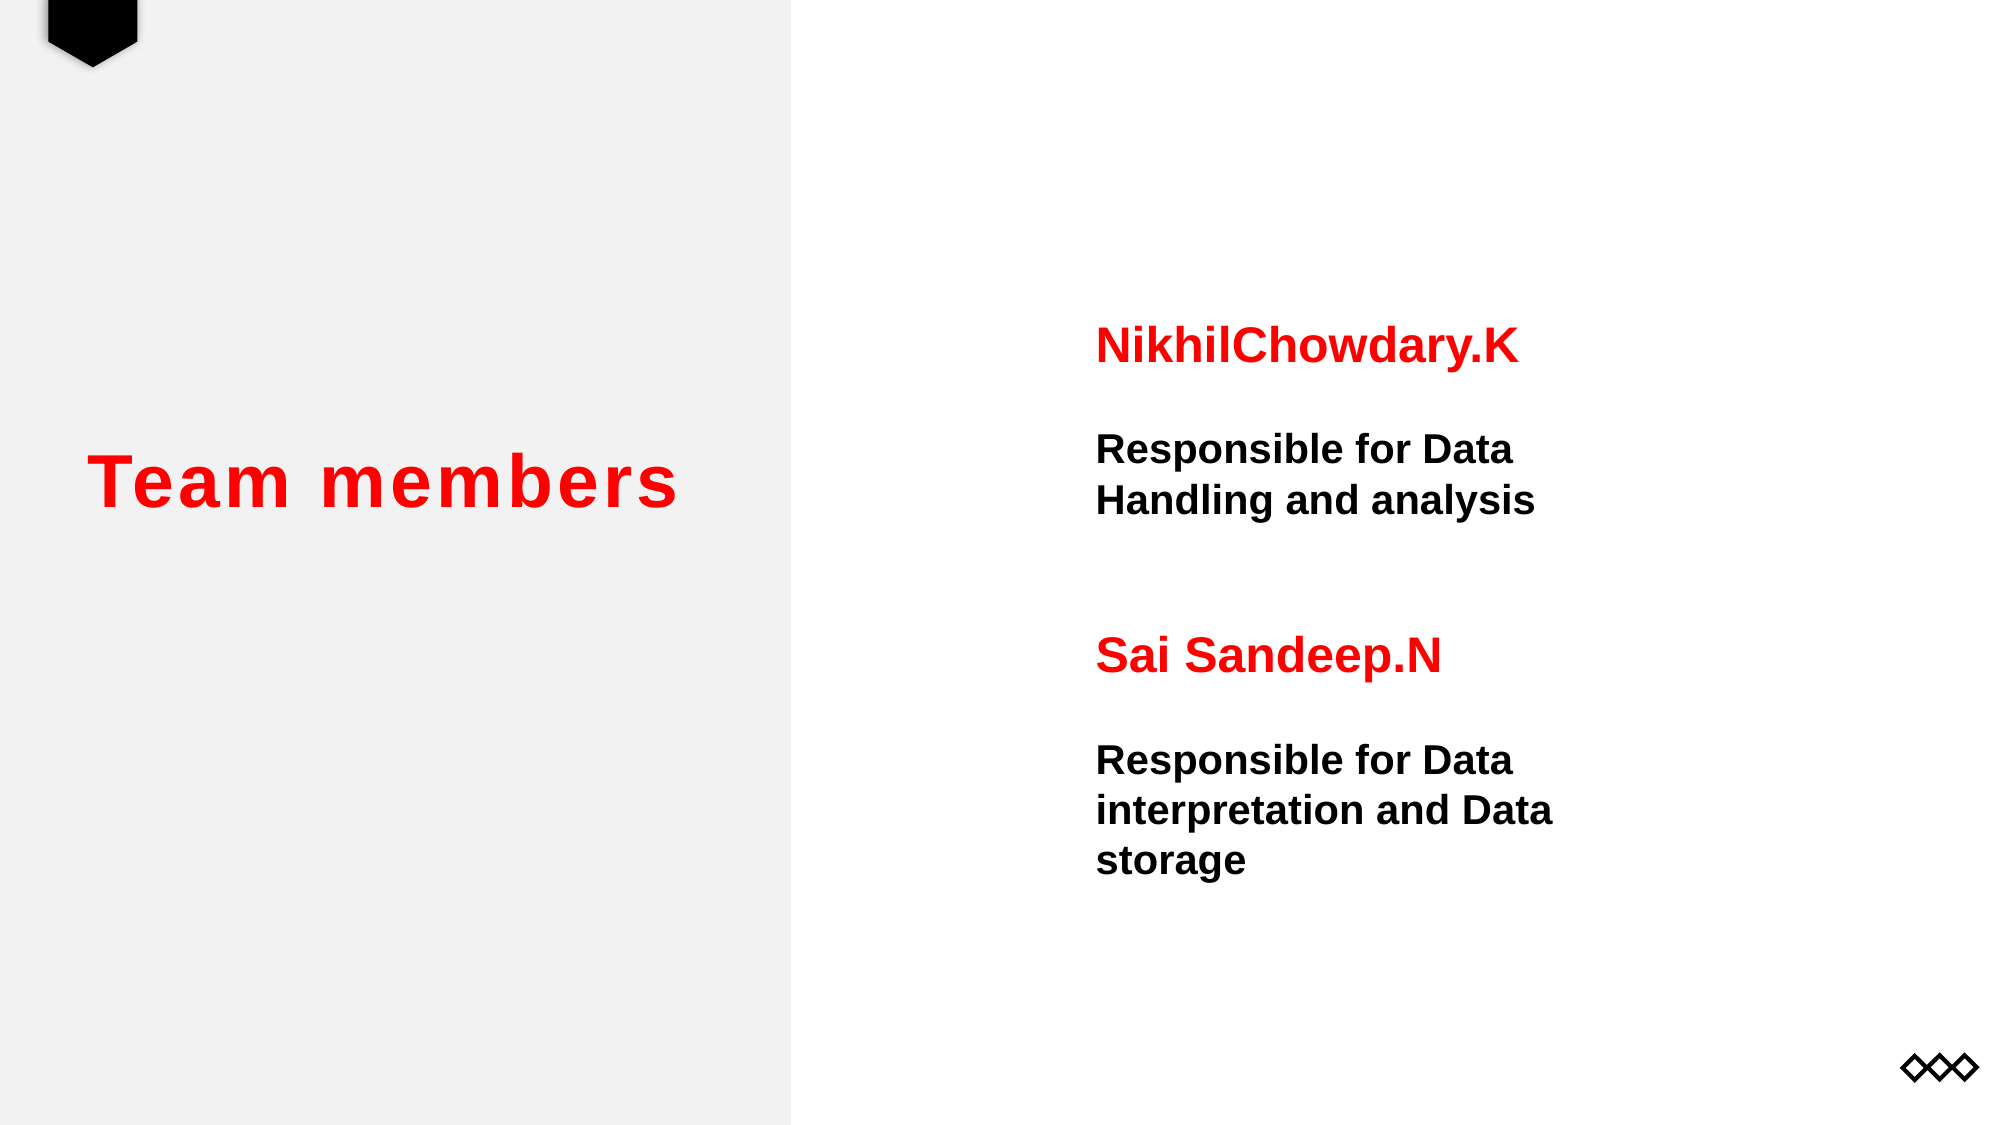

NikhilChowdary.K

Responsible for Data Handling and analysis

Sai Sandeep.N

Responsible for Data interpretation and Data storage

# Team members